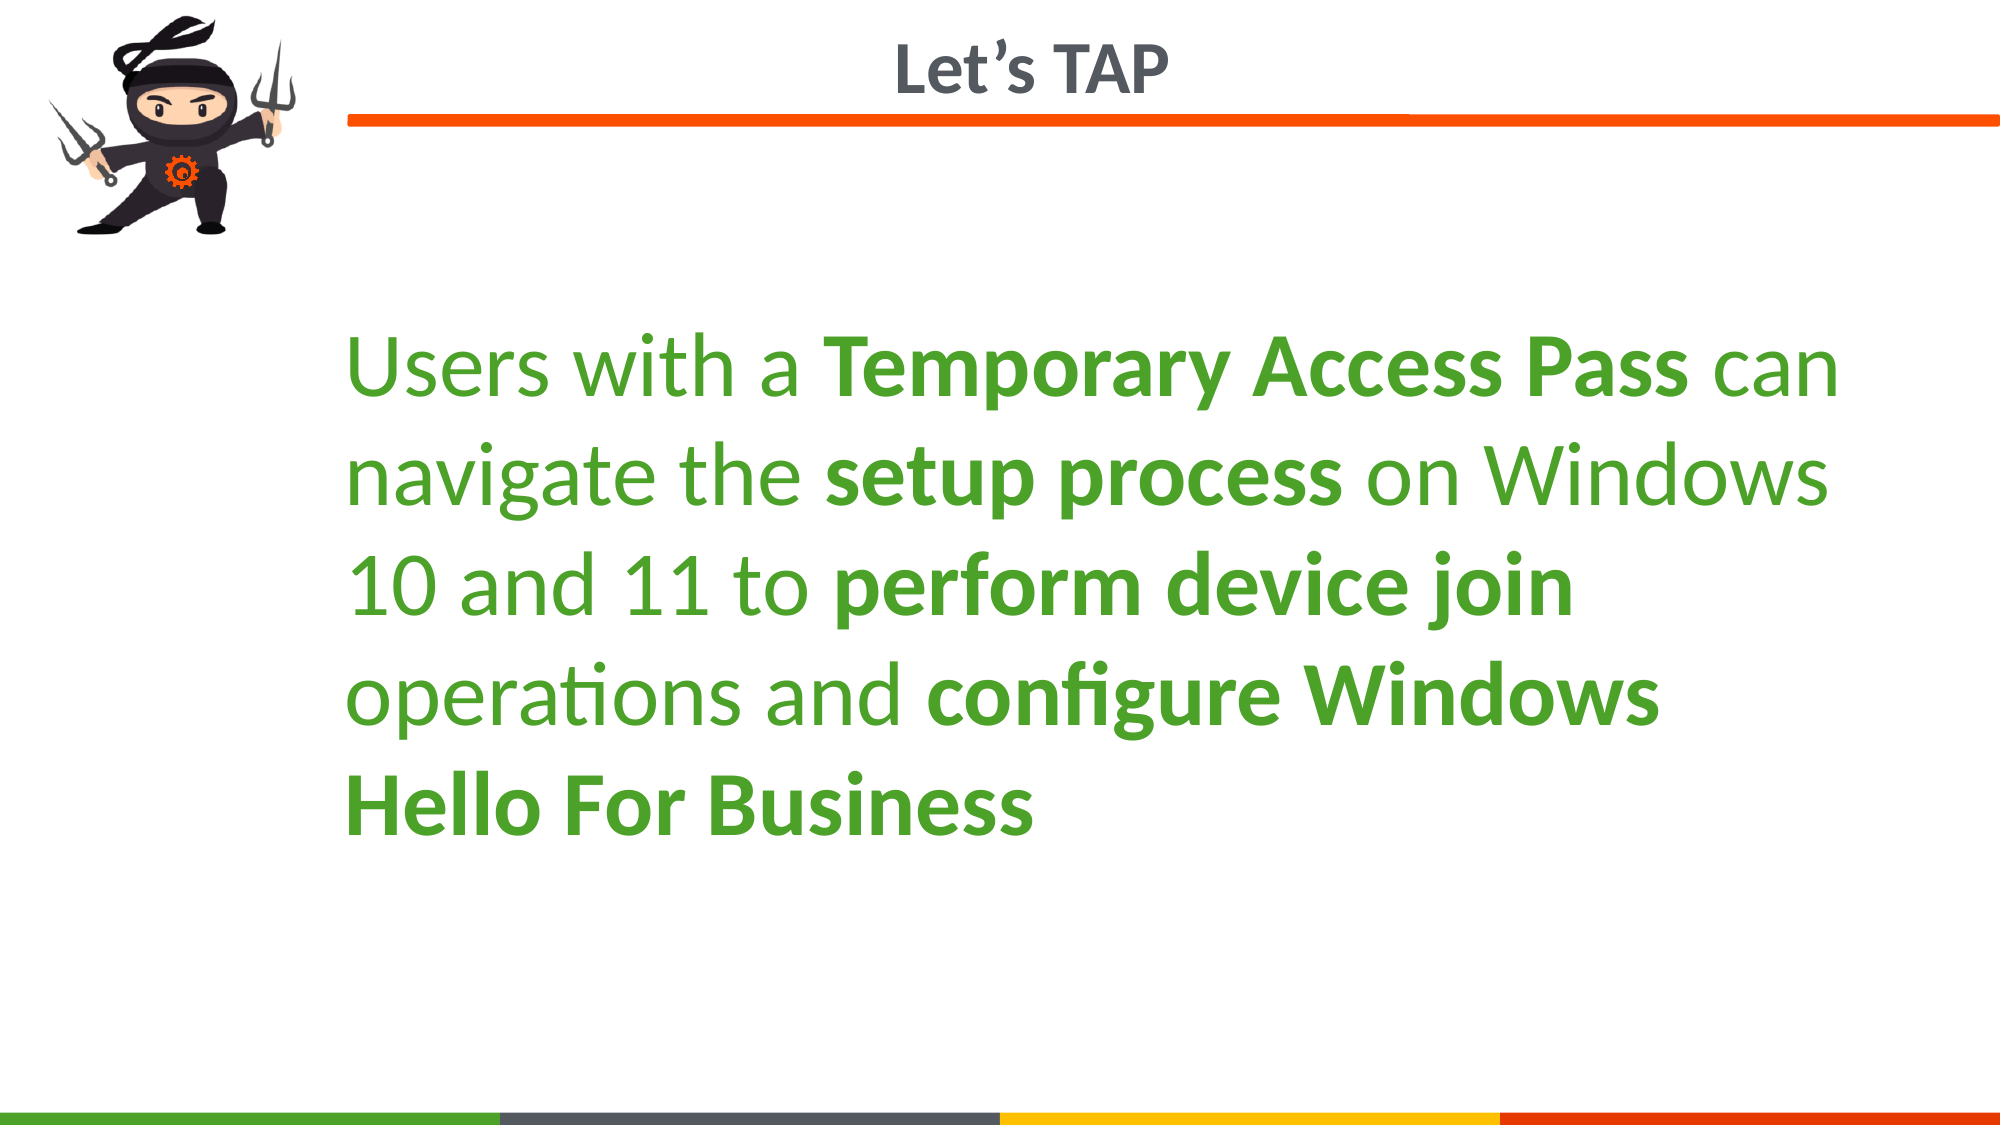

Let’s TAP
Users with a Temporary Access Pass can navigate the setup process on Windows 10 and 11 to perform device join operations and configure Windows Hello For Business